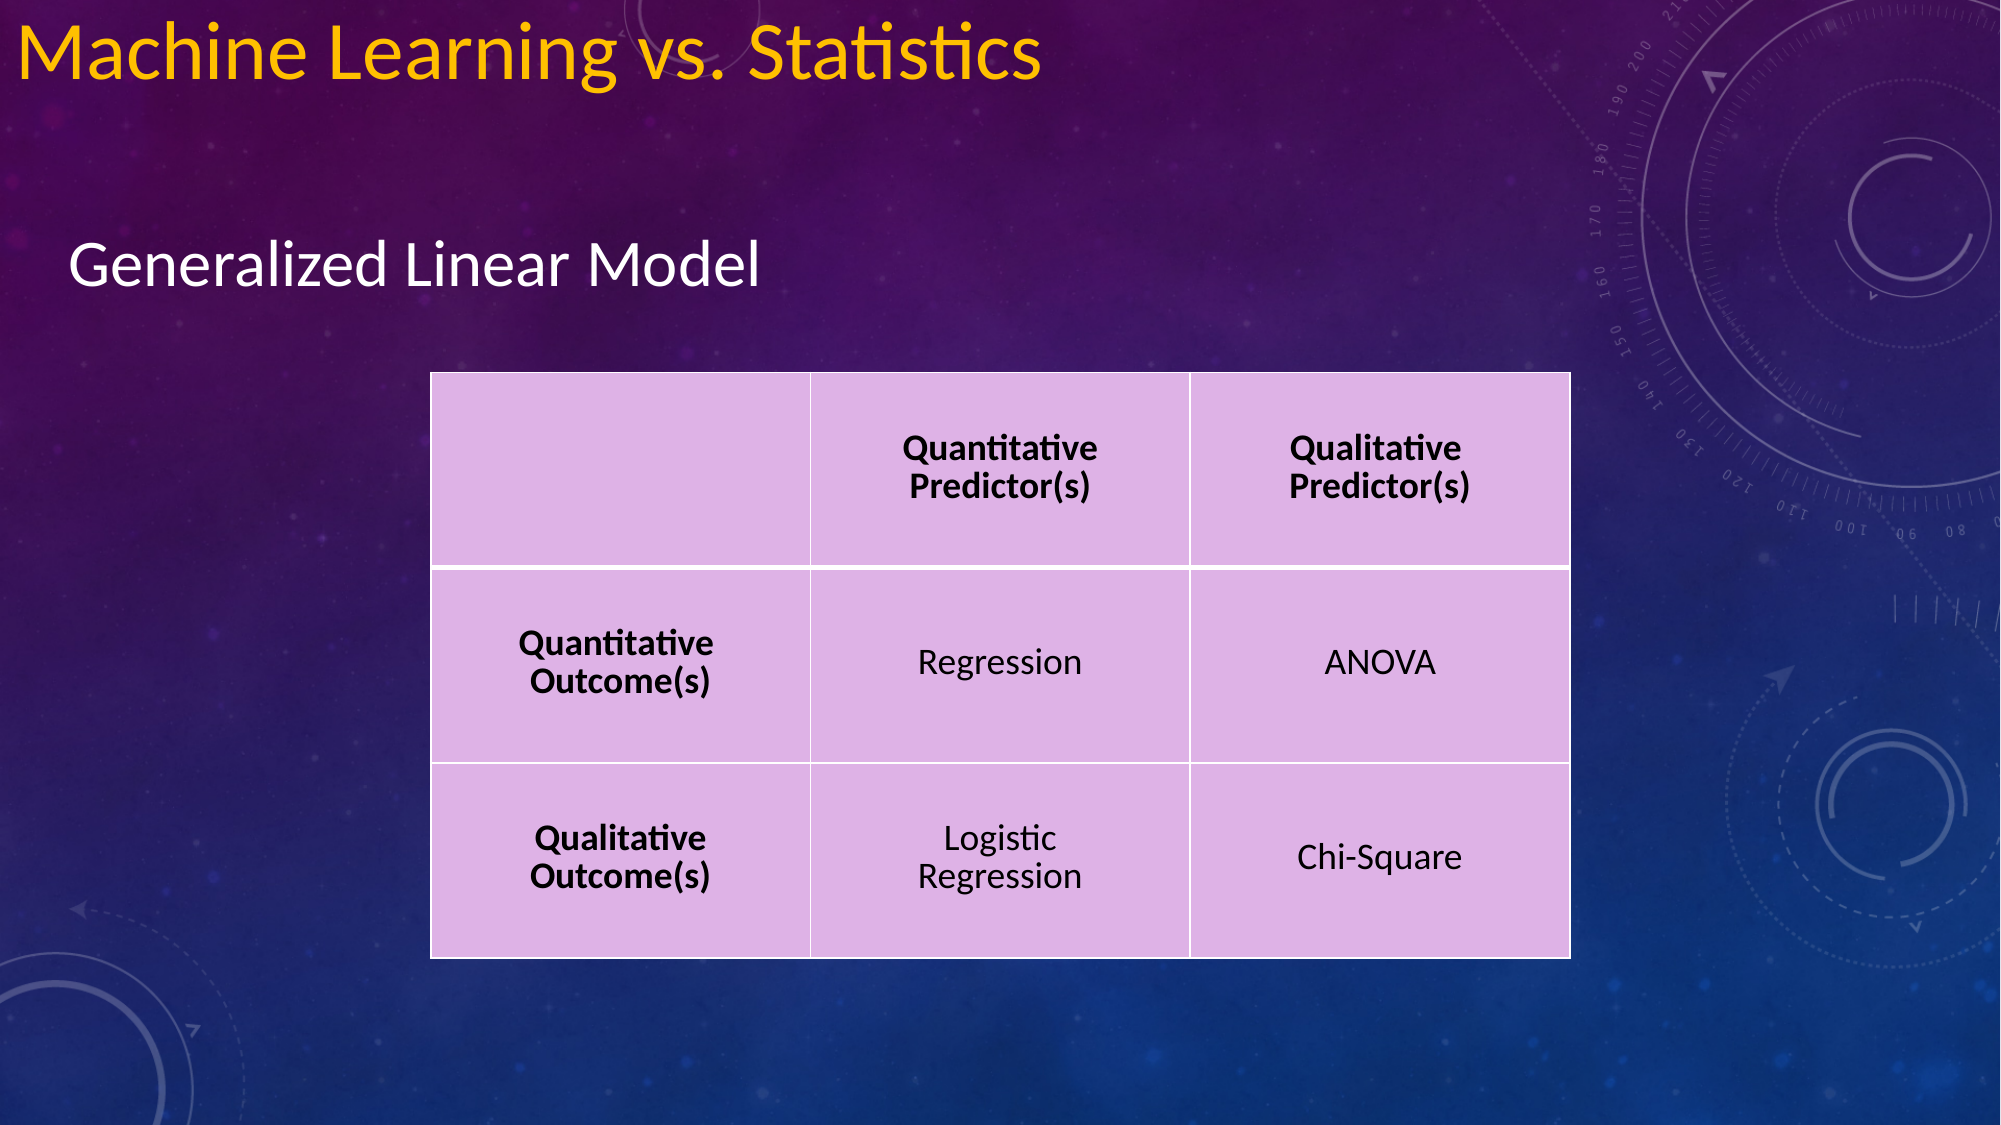

# Machine Learning vs. Statistics
Generalized Linear Model

|  | Quantitative Predictor(s) | Qualitative Predictor(s) |
| --- | --- | --- |
| Quantitative Outcome(s) | Regression | ANOVA |
| Qualitative Outcome(s) | Logistic Regression | Chi-Square |